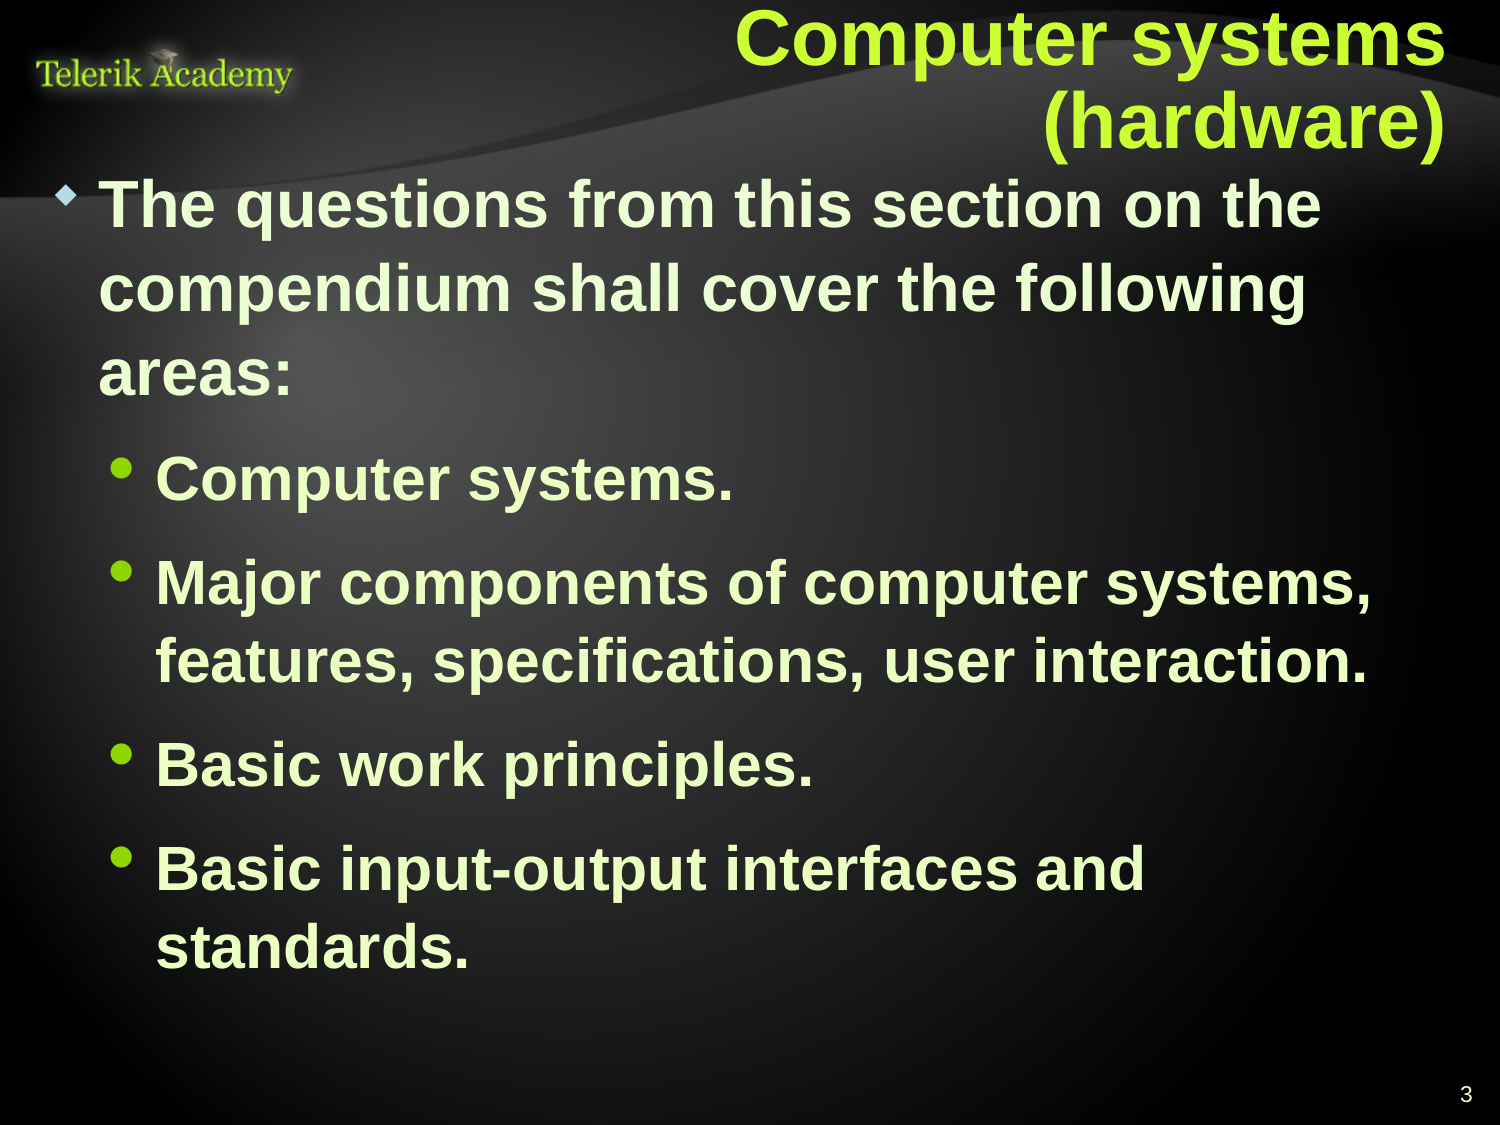

# Computer systems (hardware)
The questions from this section on the compendium shall cover the following areas:
Computer systems.
Major components of computer systems, features, specifications, user interaction.
Basic work principles.
Basic input-output interfaces and standards.
3